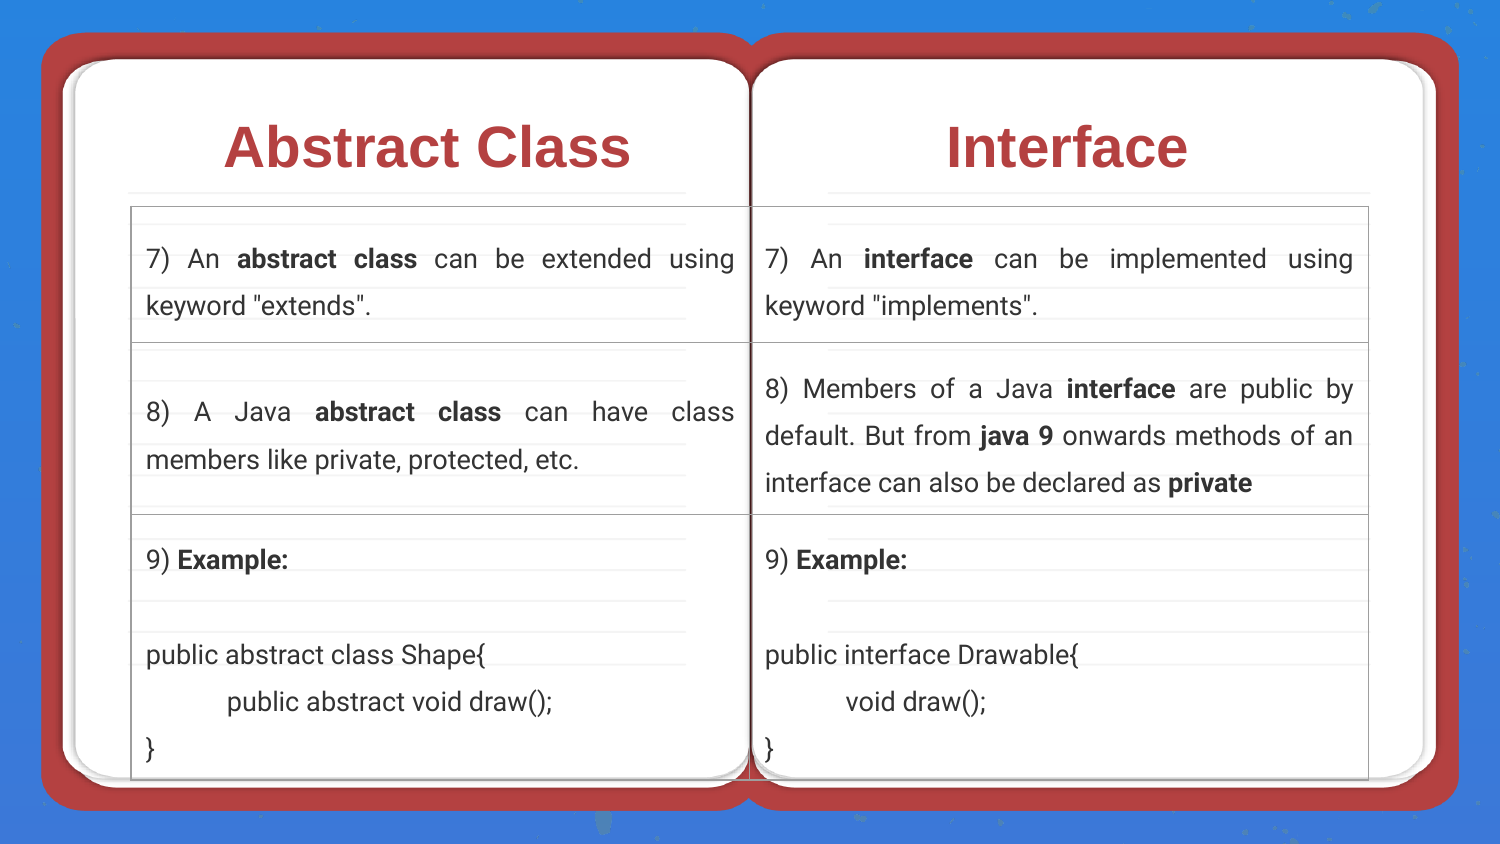

Abstract Class
# Interface
| 7) An abstract class can be extended using keyword "extends". | 7) An interface can be implemented using keyword "implements". |
| --- | --- |
| 8) A Java abstract class can have class members like private, protected, etc. | 8) Members of a Java interface are public by default. But from java 9 onwards methods of an interface can also be declared as private |
| 9) Example: public abstract class Shape{ public abstract void draw(); } | 9) Example: public interface Drawable{ void draw(); } |